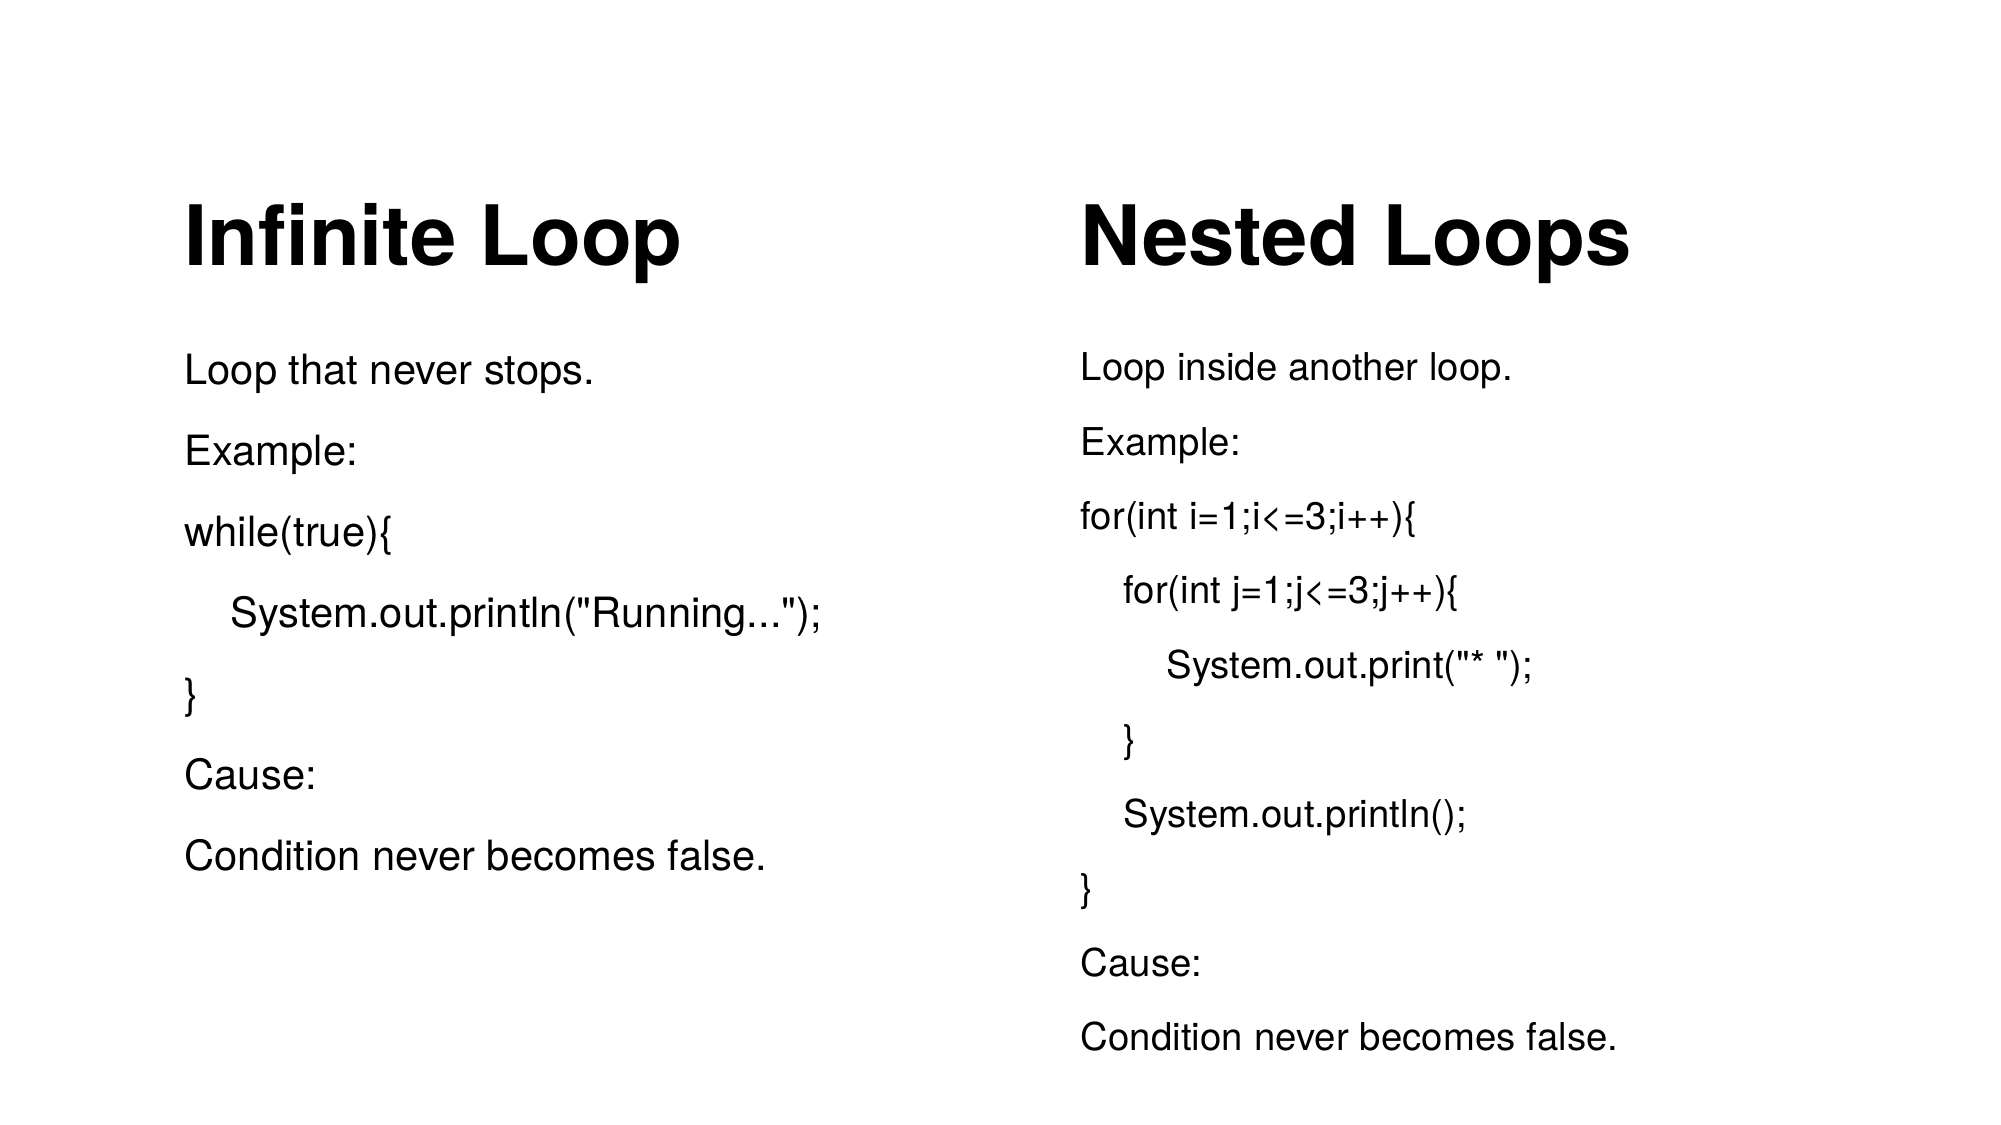

# Infinite Loop
Nested Loops
Loop that never stops.
Example:
while(true){
    System.out.println("Running...");
}
Cause:
Condition never becomes false.

Loop inside another loop.
Example:
for(int i=1;i<=3;i++){
    for(int j=1;j<=3;j++){
        System.out.print("* ");
    }
    System.out.println();
}
Cause:
Condition never becomes false.